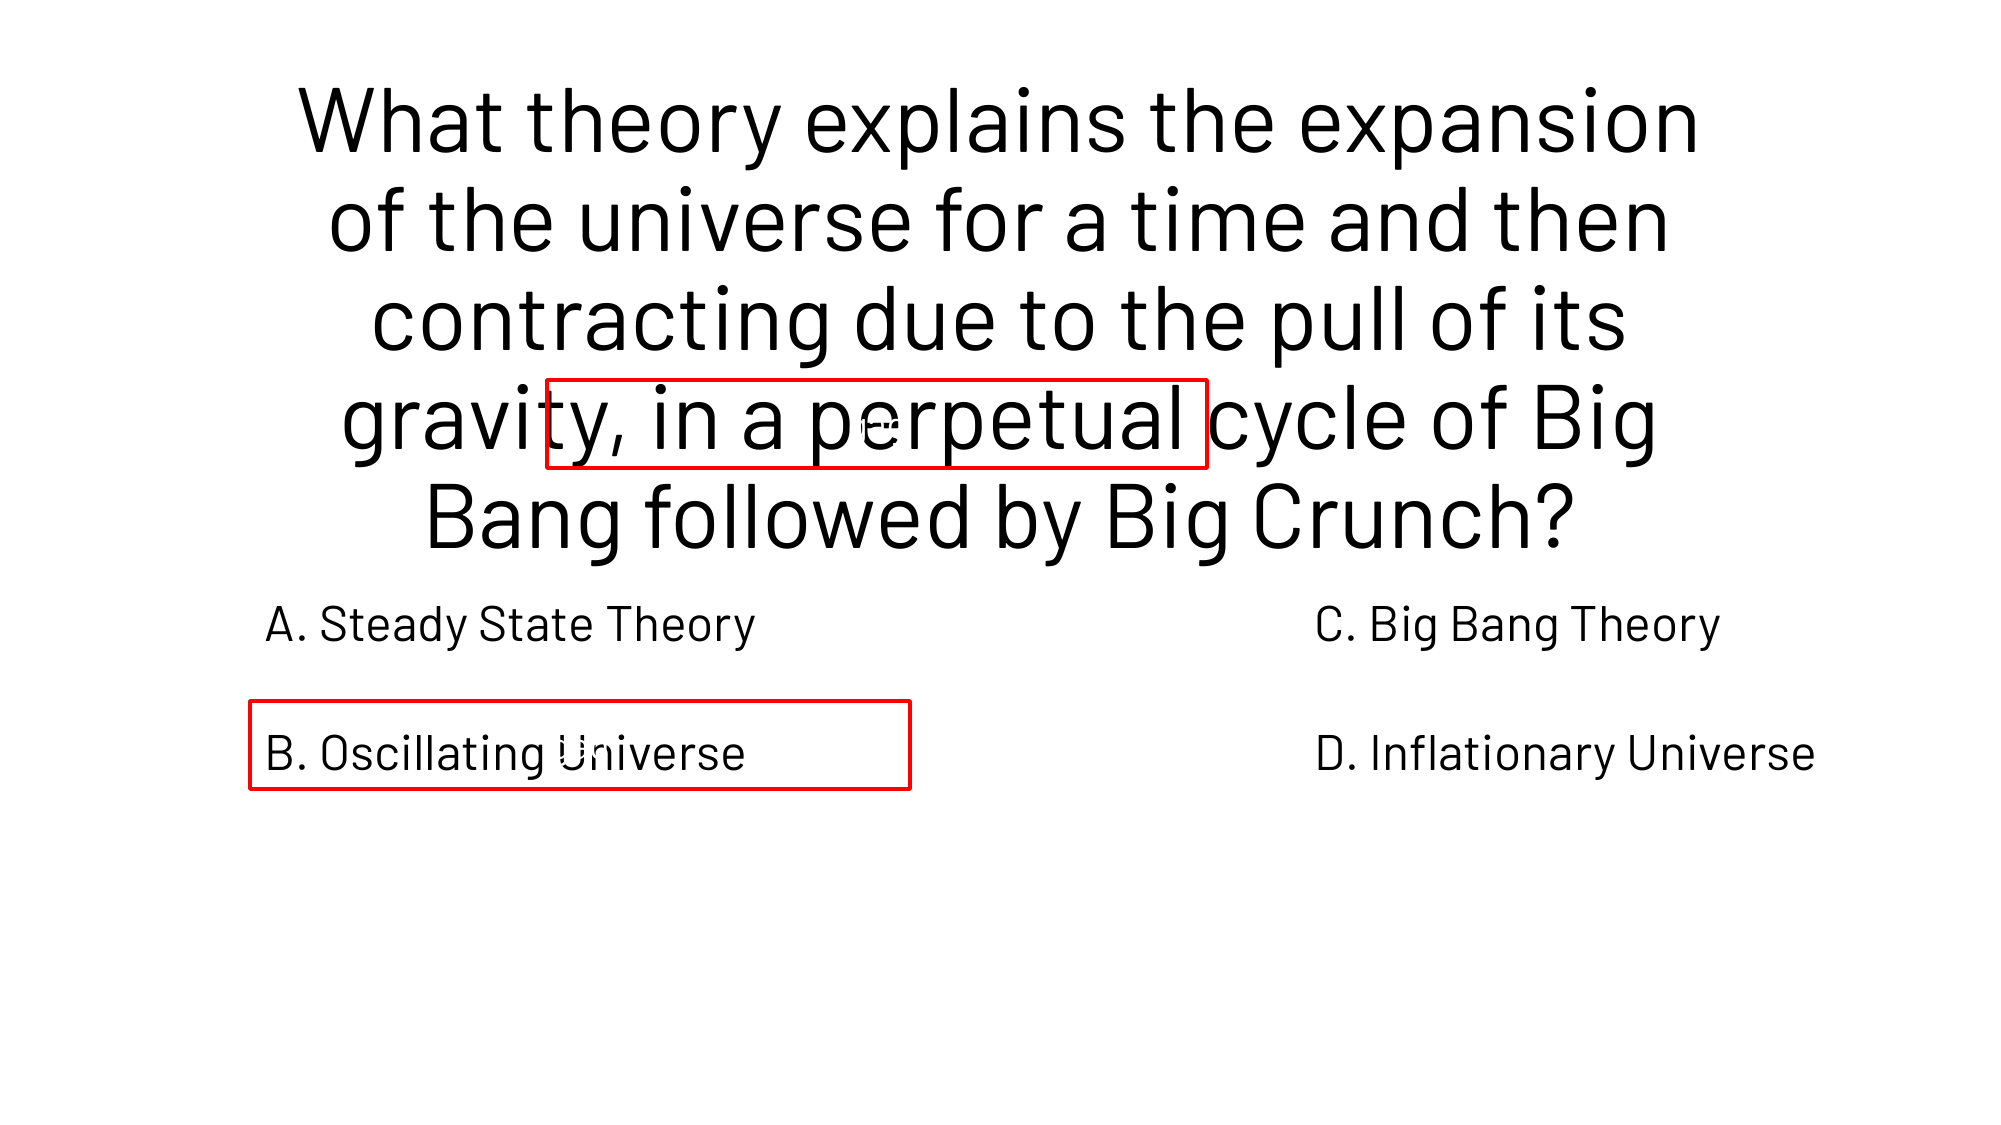

# What theory explains the expansion of the universe for a time and then contracting due to the pull of its gravity, in a perpetual cycle of Big Bang followed by Big Crunch?
gag
A. Steady State Theory				C. Big Bang Theory
B. Oscillating Universe				D. Inflationary Universe

gag